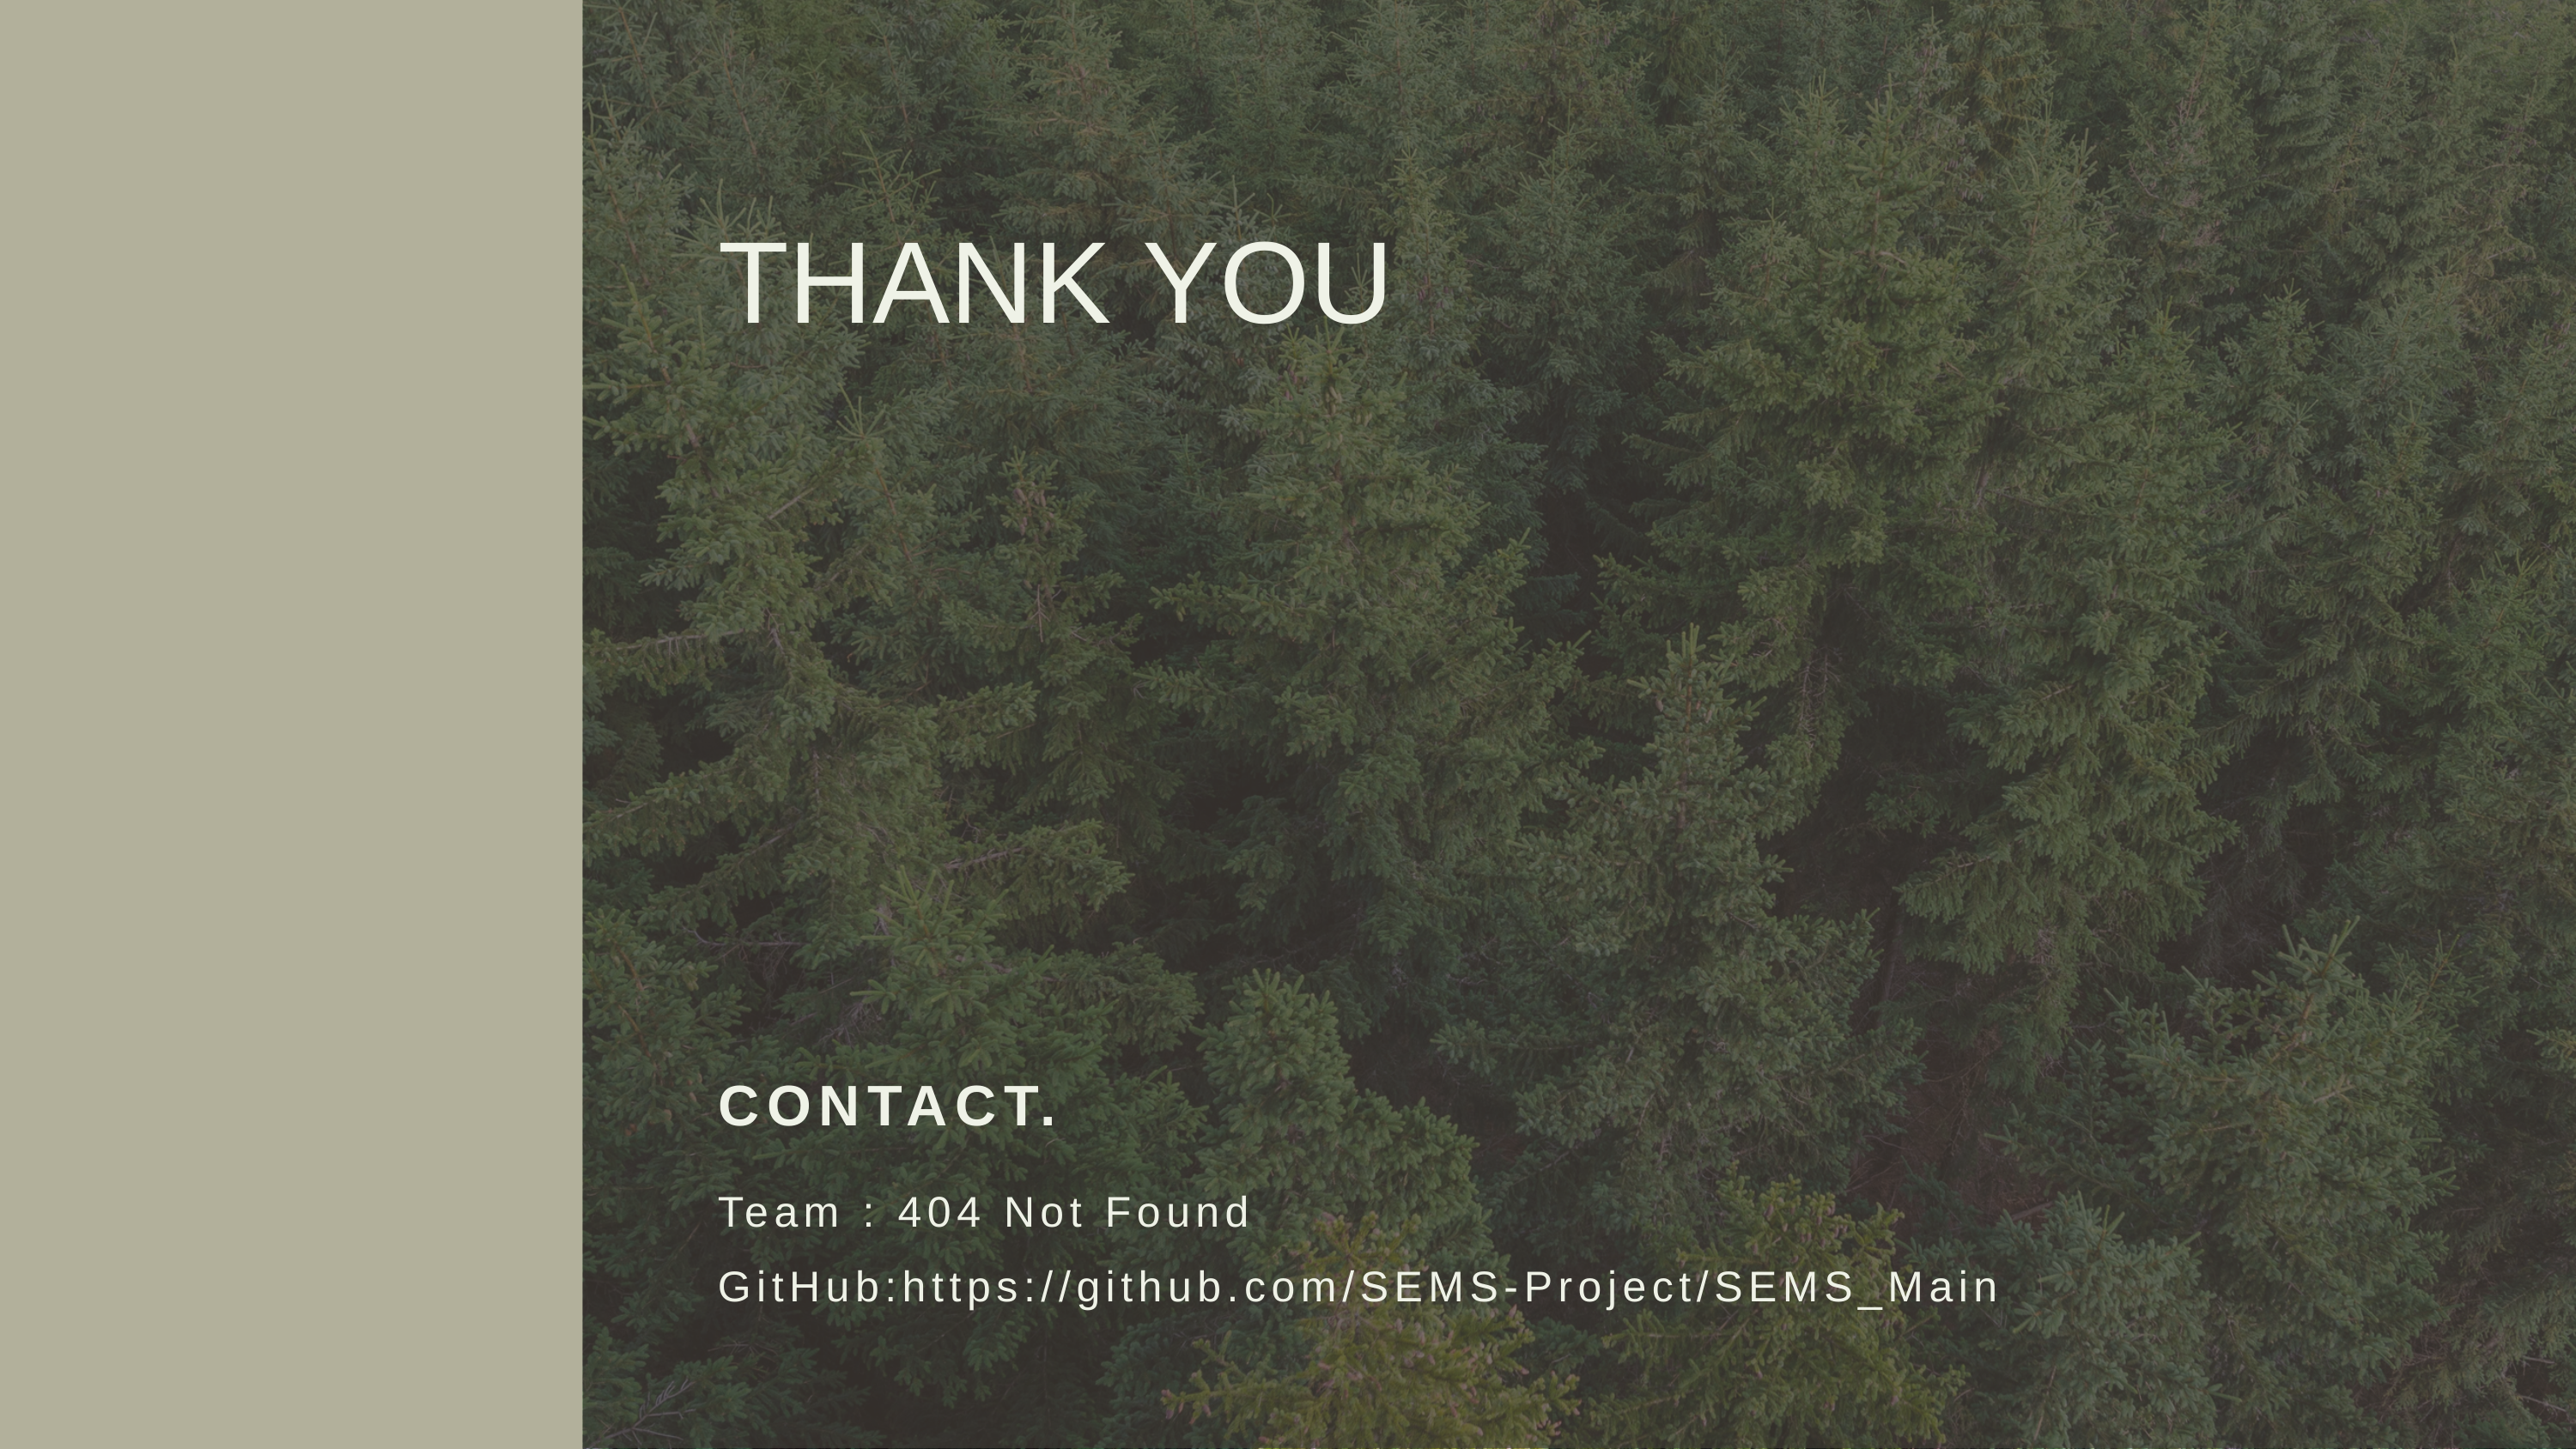

THANK YOU
CONTACT.
Team : 404 Not Found
GitHub:https://github.com/SEMS-Project/SEMS_Main